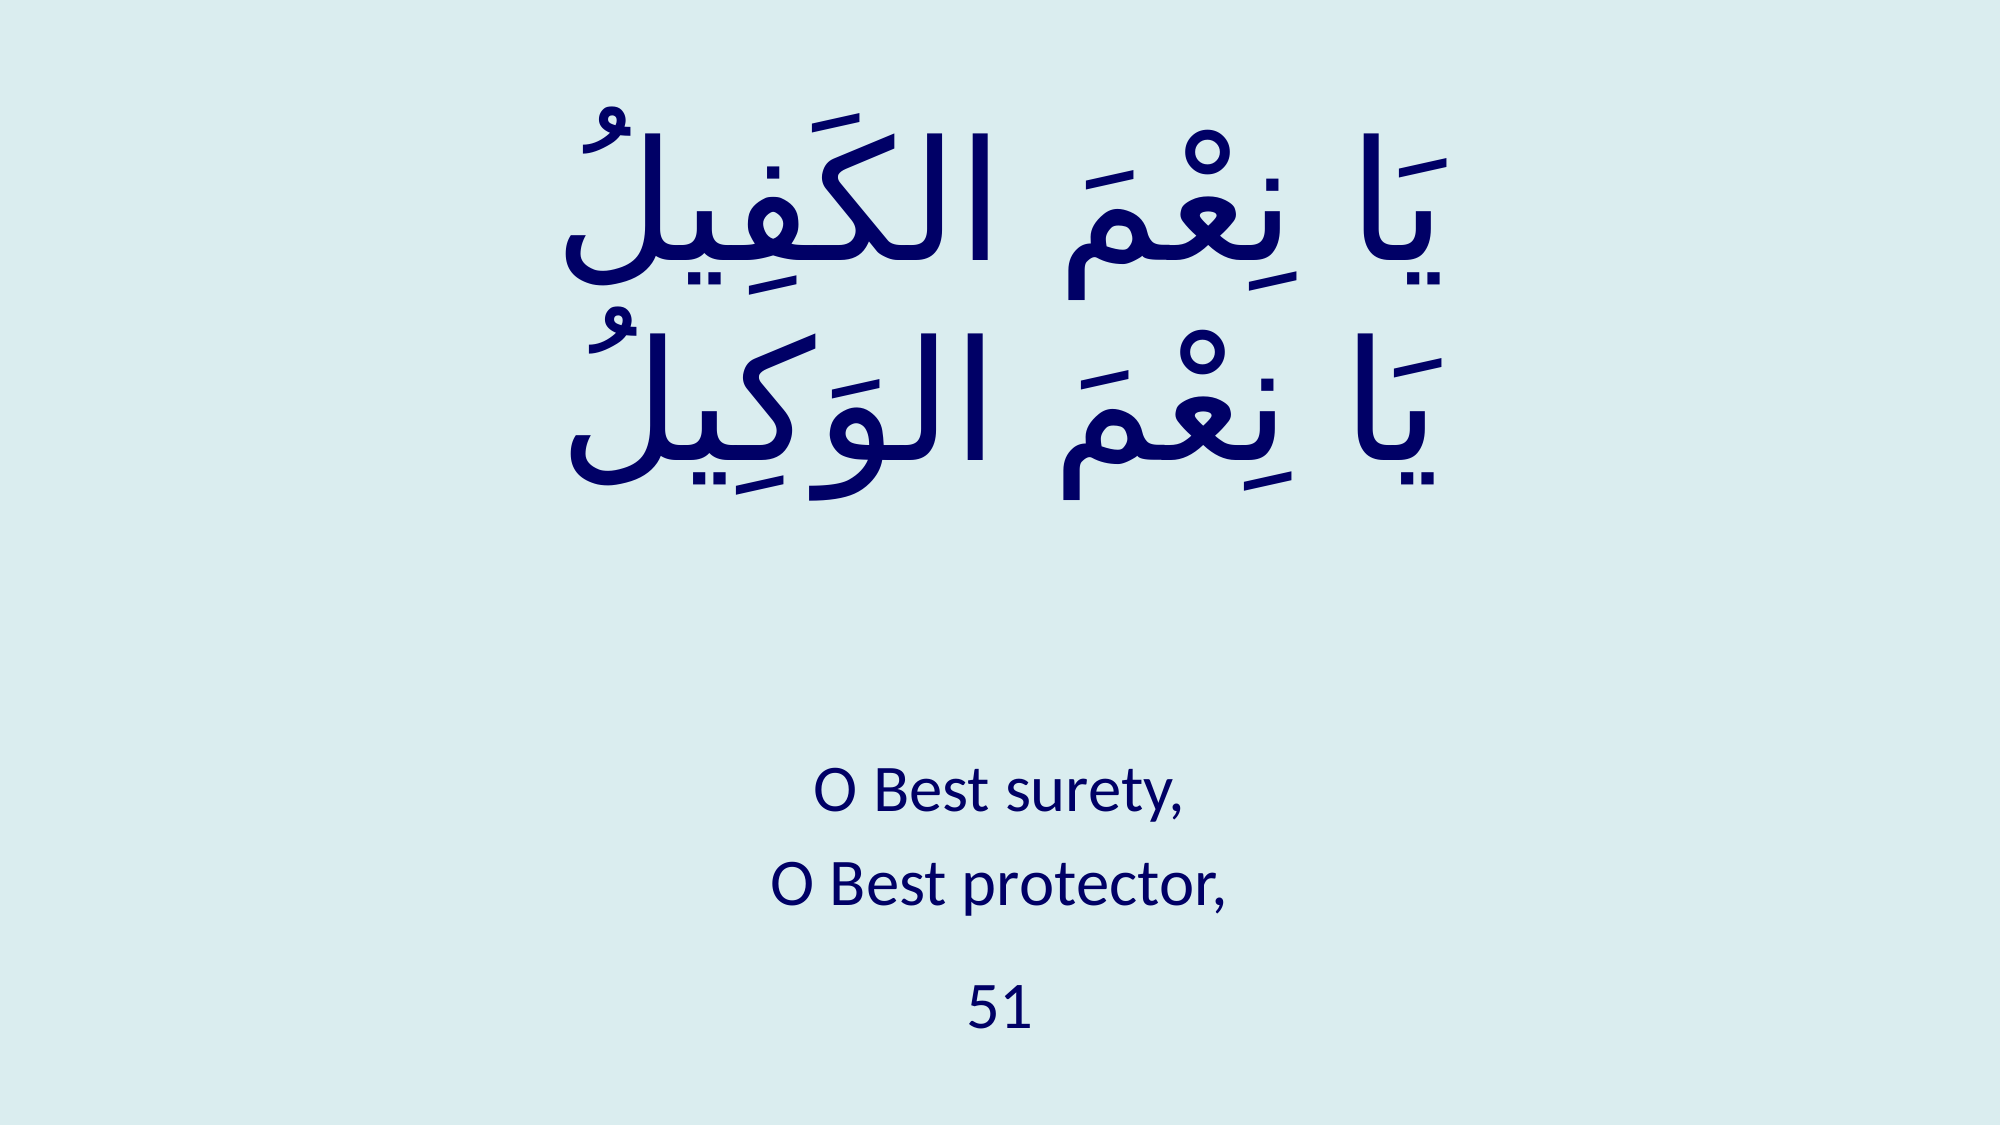

# يَا نِعْمَ الكَفِيلُ يَا نِعْمَ الوَكِيلُ
O Best surety,
O Best protector,
51